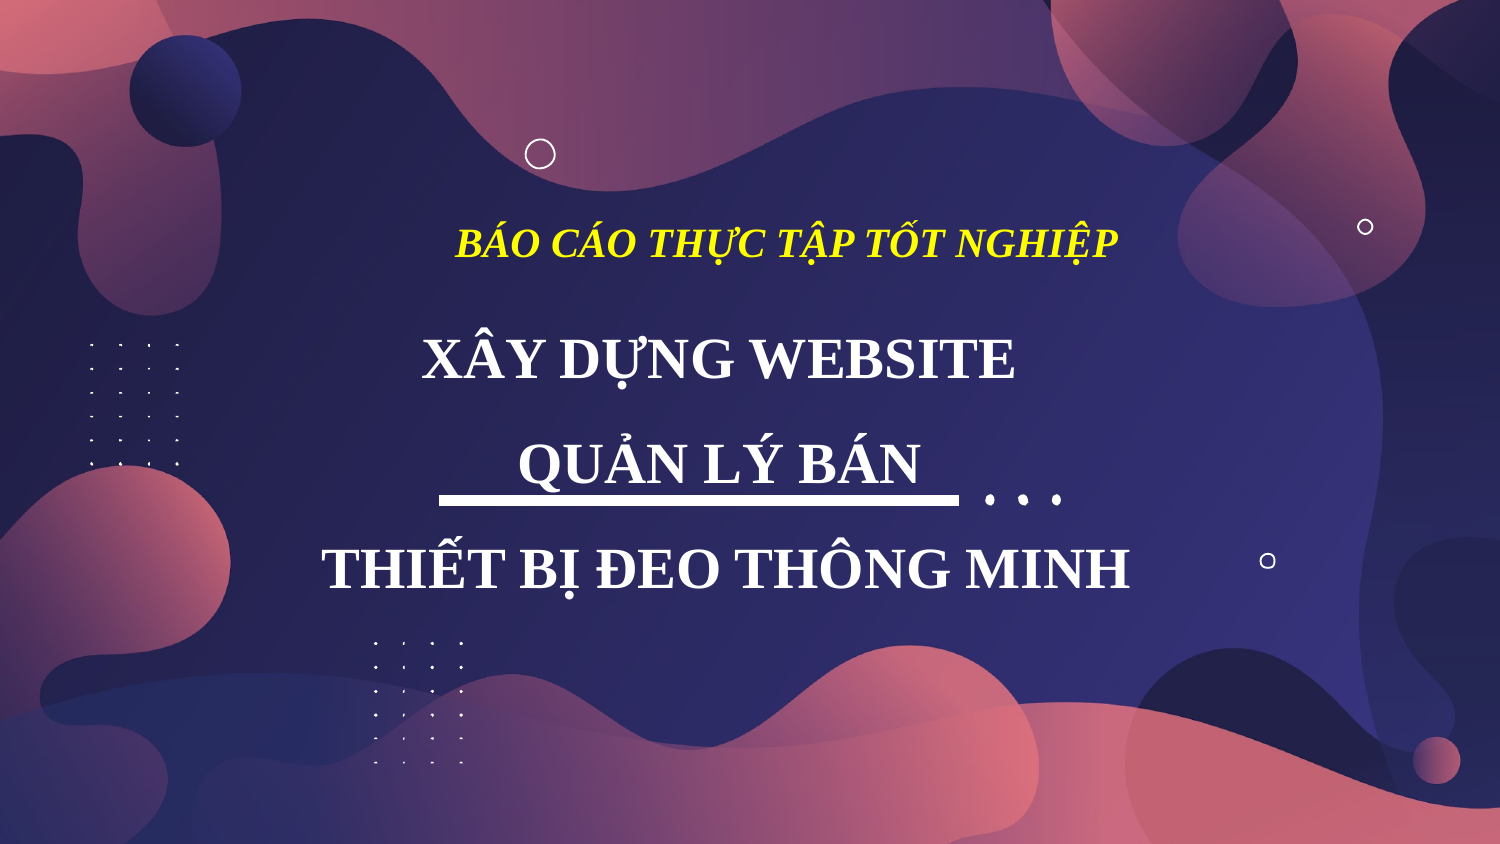

BÁO CÁO THỰC TẬP TỐT NGHIỆP

# XÂY DỰNG WEBSITE QUẢN LÝ BÁN THIẾT BỊ ĐEO THÔNG MINH